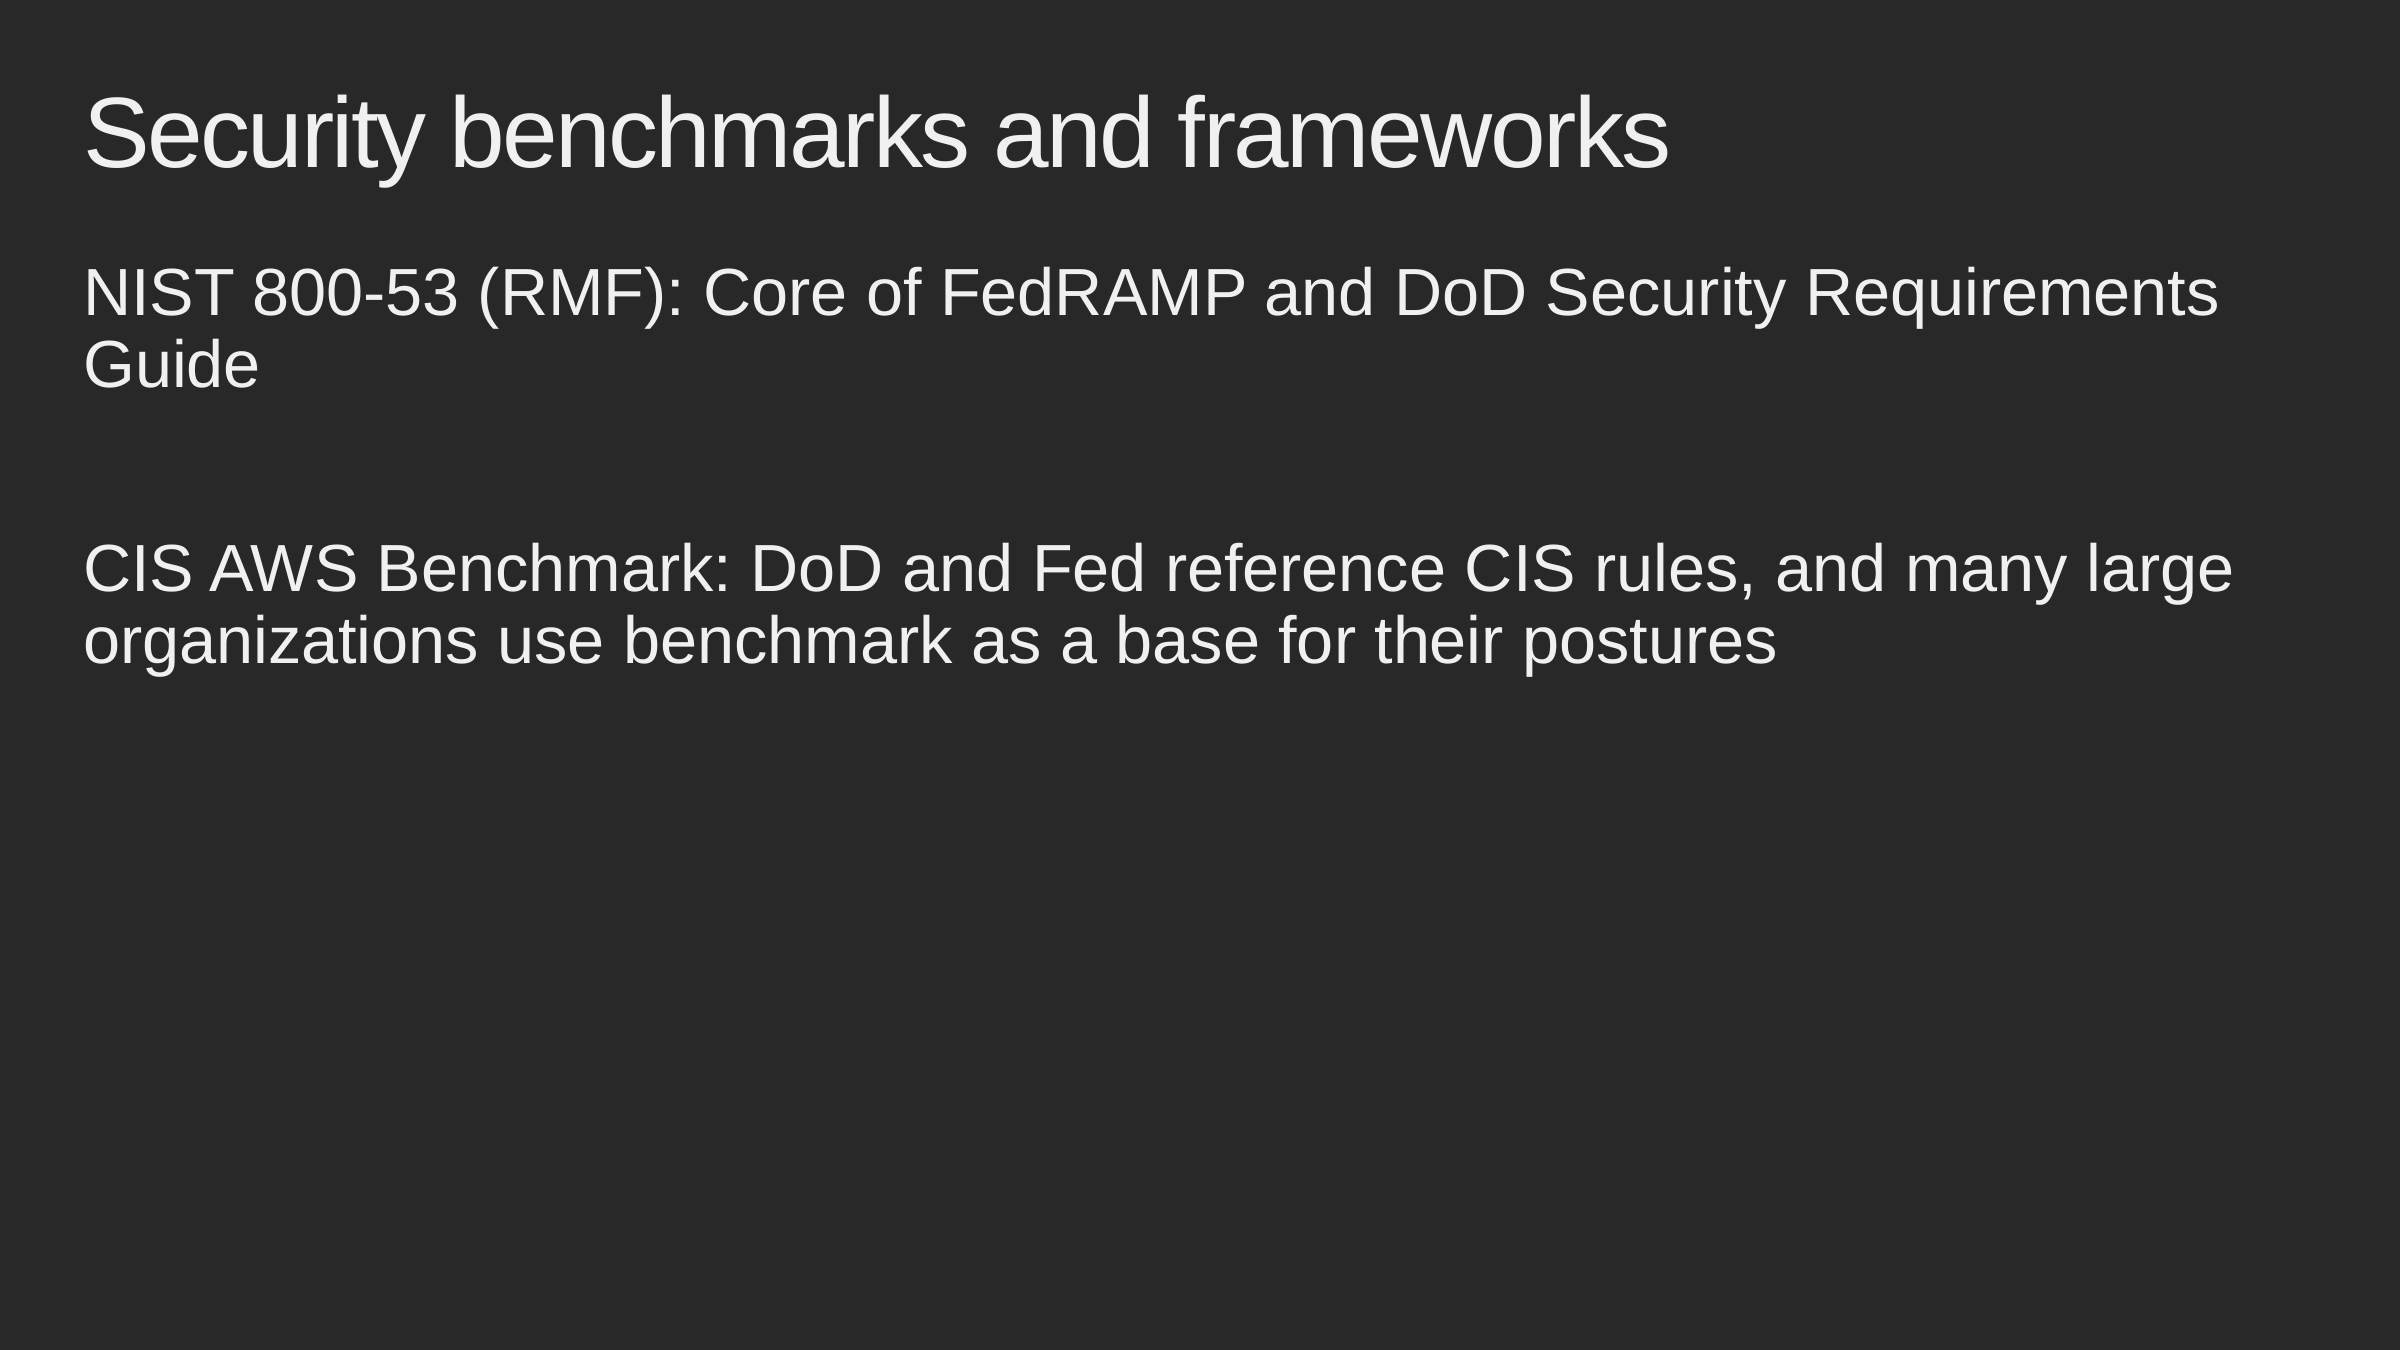

# Security benchmarks and frameworks
NIST 800-53 (RMF): Core of FedRAMP and DoD Security Requirements Guide

CIS AWS Benchmark: DoD and Fed reference CIS rules, and many large organizations use benchmark as a base for their postures